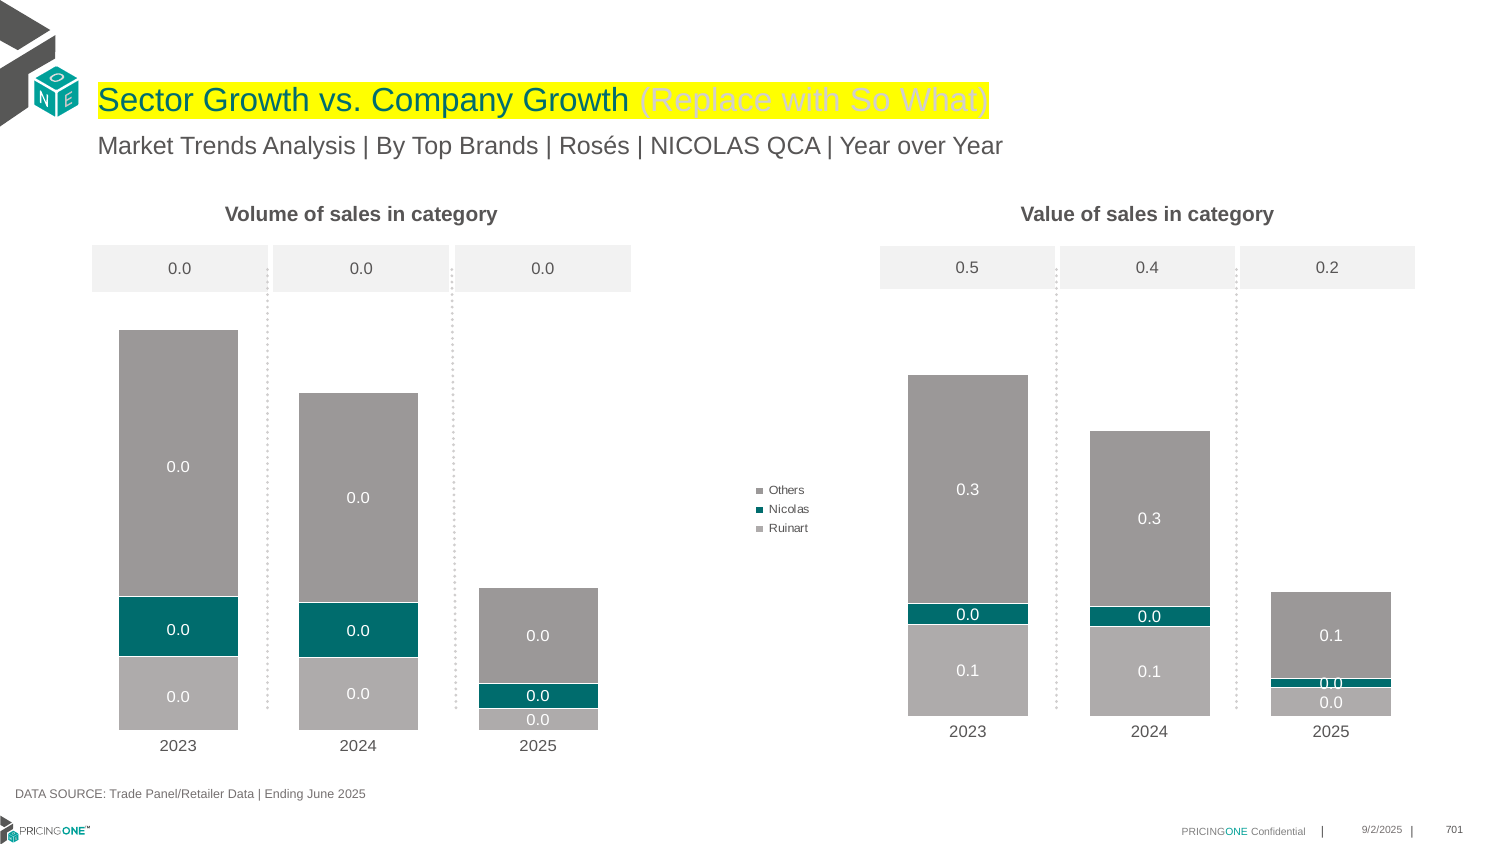

# Sector Growth vs. Company Growth (Replace with So What)
Market Trends Analysis | By Top Brands | Rosés | NICOLAS QCA | Year over Year
| Value of sales in category |  |  |
| --- | --- | --- |
| 0.5 | 0.4 | 0.2 |
| Volume of sales in category |  |  |
| --- | --- | --- |
| 0.0 | 0.0 | 0.0 |

### Chart

| Category | Ruinart | Nicolas | Others |
|---|---|---|---|
| 2023 | 0.130515 | 0.031331 | 0.328001 |
| 2024 | 0.128464 | 0.028413 | 0.252172 |
| 2025 | 0.040791 | 0.013309 | 0.124663 |

### Chart

| Category | Ruinart | Nicolas | Others |
|---|---|---|---|
| 2023 | 0.001023 | 0.00083 | 0.003698 |
| 2024 | 0.001013 | 0.000755 | 0.002909 |
| 2025 | 0.000315 | 0.000343 | 0.001329 |
DATA SOURCE: Trade Panel/Retailer Data | Ending June 2025

9/2/2025
701